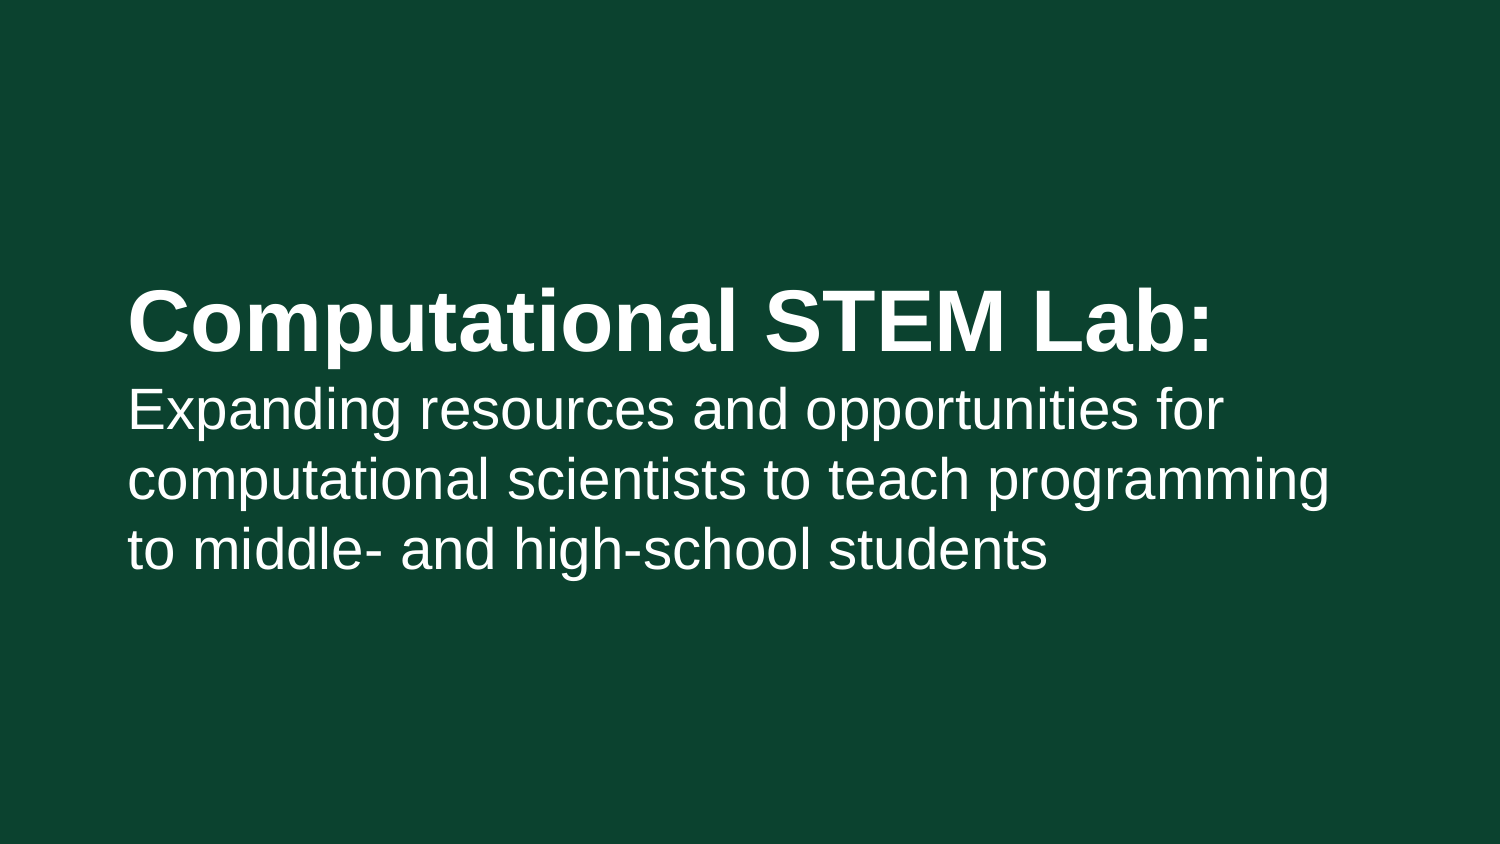

Computational STEM Lab:
# Expanding resources and opportunities for computational scientists to teach programming to middle- and high-school students